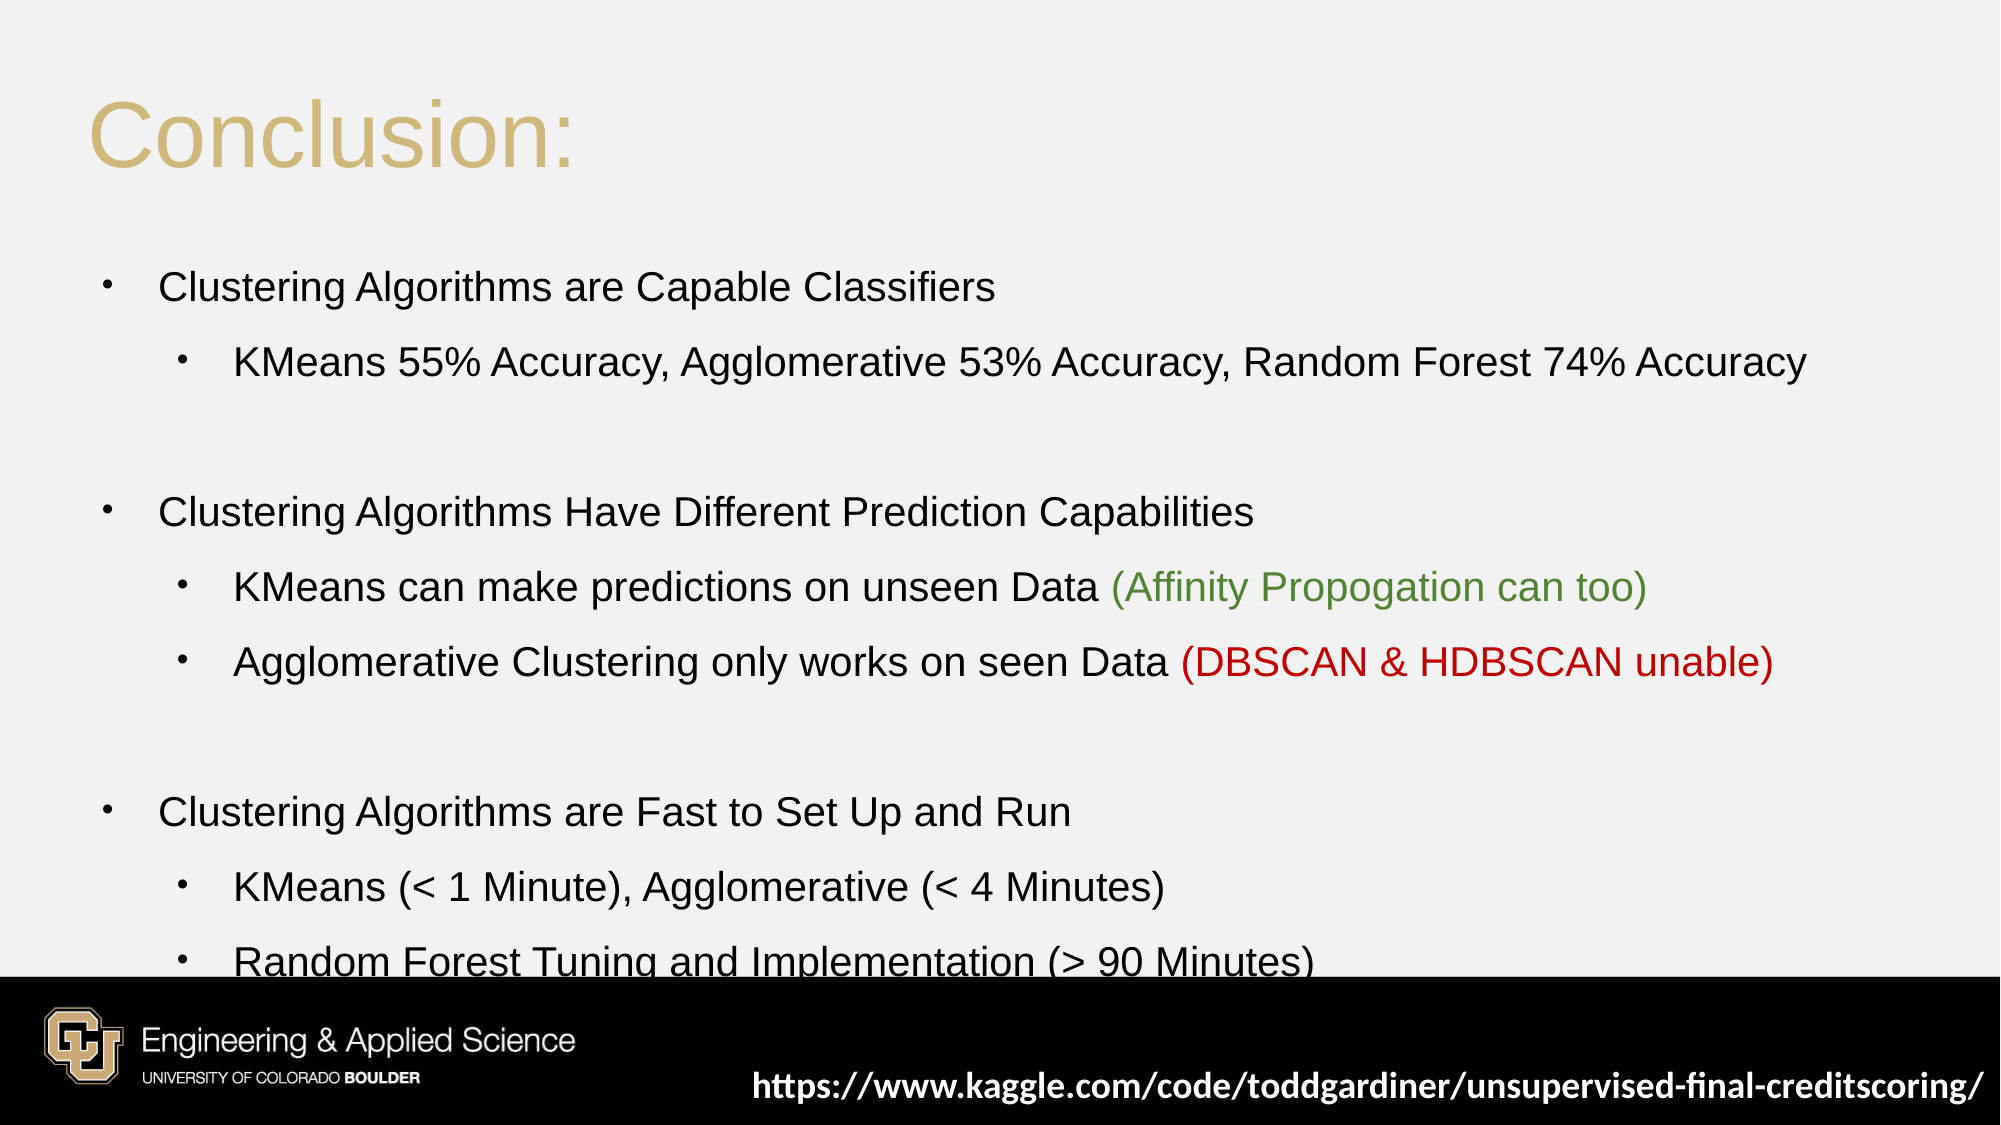

Conclusion:
Clustering Algorithms are Capable Classifiers
KMeans 55% Accuracy, Agglomerative 53% Accuracy, Random Forest 74% Accuracy
Clustering Algorithms Have Different Prediction Capabilities
KMeans can make predictions on unseen Data (Affinity Propogation can too)
Agglomerative Clustering only works on seen Data (DBSCAN & HDBSCAN unable)
Clustering Algorithms are Fast to Set Up and Run
KMeans (< 1 Minute), Agglomerative (< 4 Minutes)
Random Forest Tuning and Implementation (> 90 Minutes)

https://www.kaggle.com/code/toddgardiner/unsupervised-final-creditscoring/